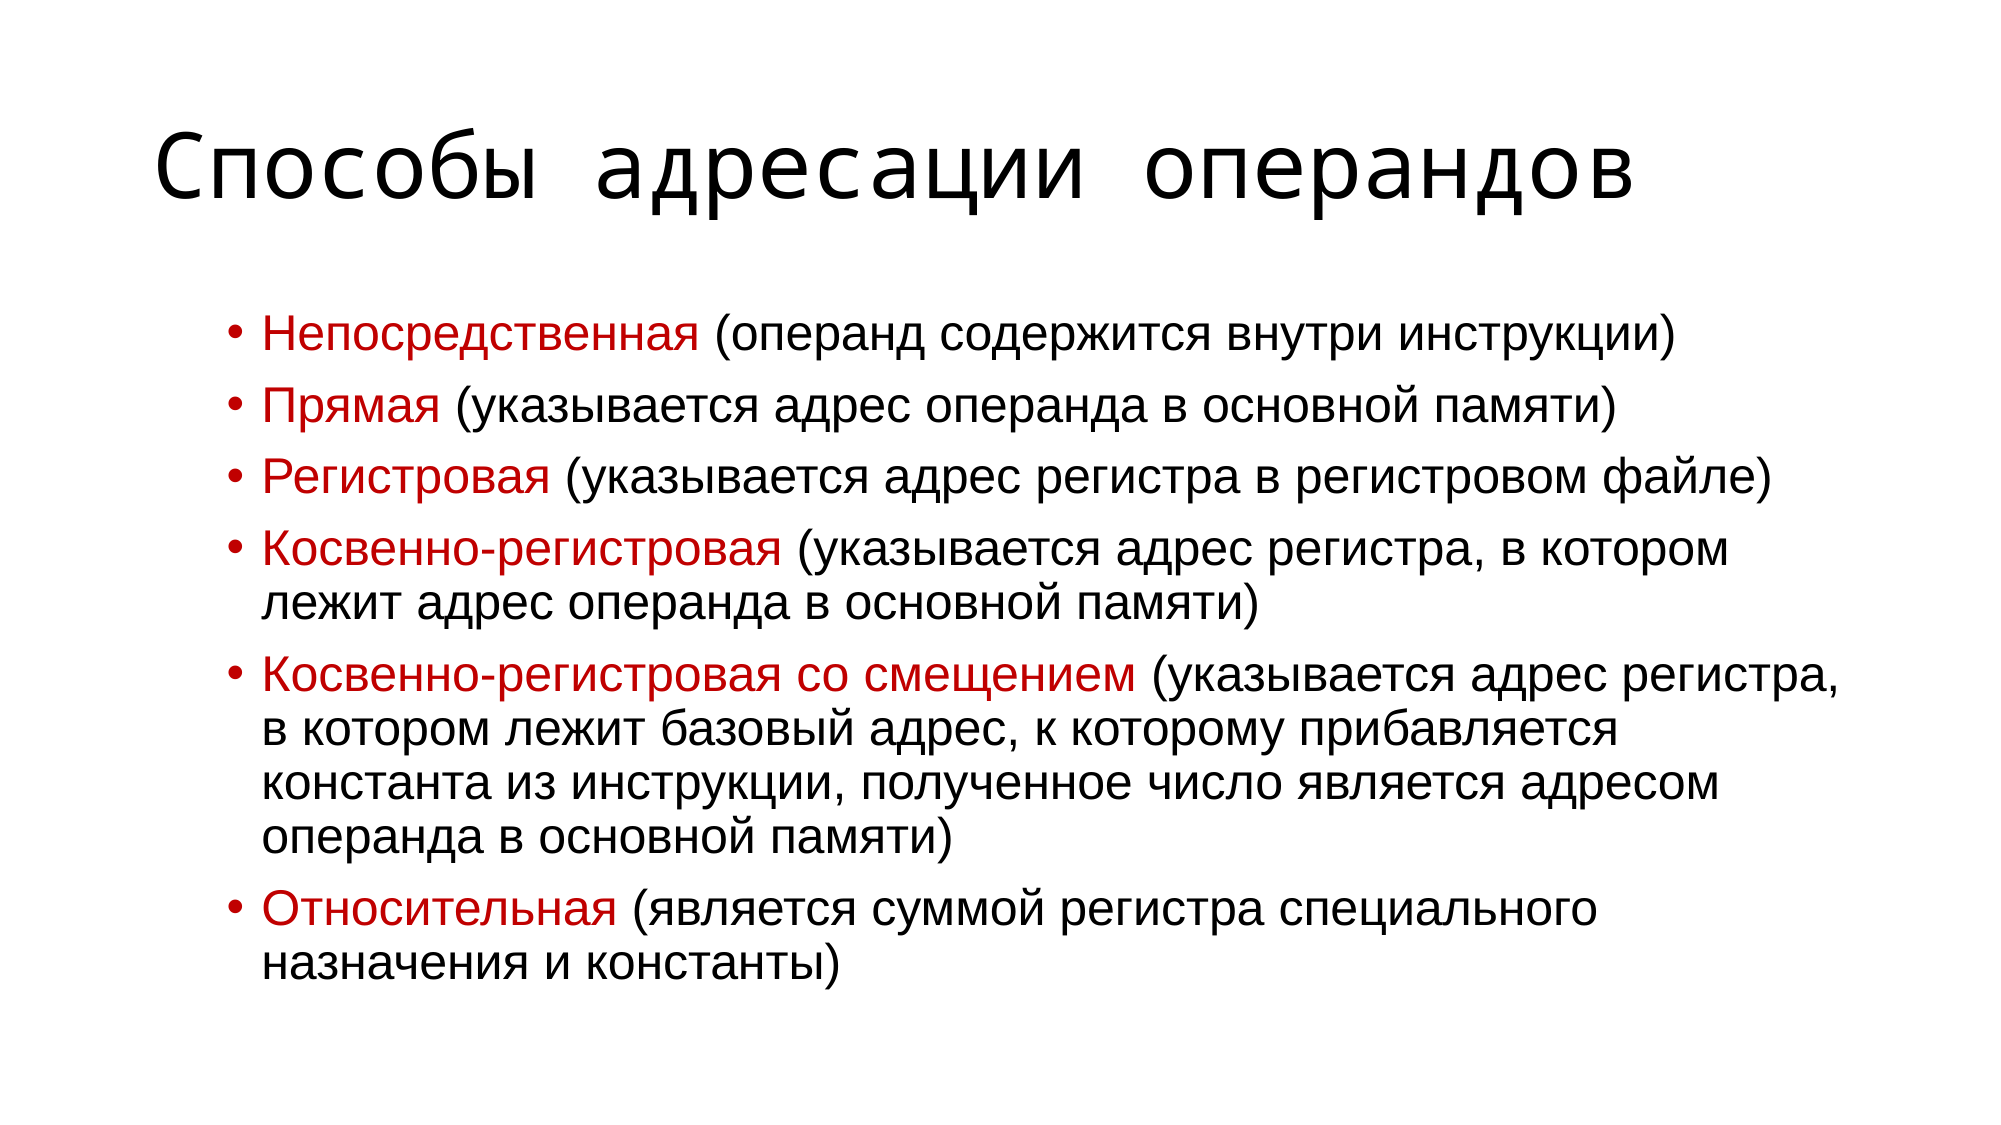

# Способы адресации операндов
Непосредственная (операнд содержится внутри инструкции)
Прямая (указывается адрес операнда в основной памяти)
Регистровая (указывается адрес регистра в регистровом файле)
Косвенно-регистровая (указывается адрес регистра, в котором лежит адрес операнда в основной памяти)
Косвенно-регистровая со смещением (указывается адрес регистра, в котором лежит базовый адрес, к которому прибавляется константа из инструкции, полученное число является адресом операнда в основной памяти)
Относительная (является суммой регистра специального назначения и константы)